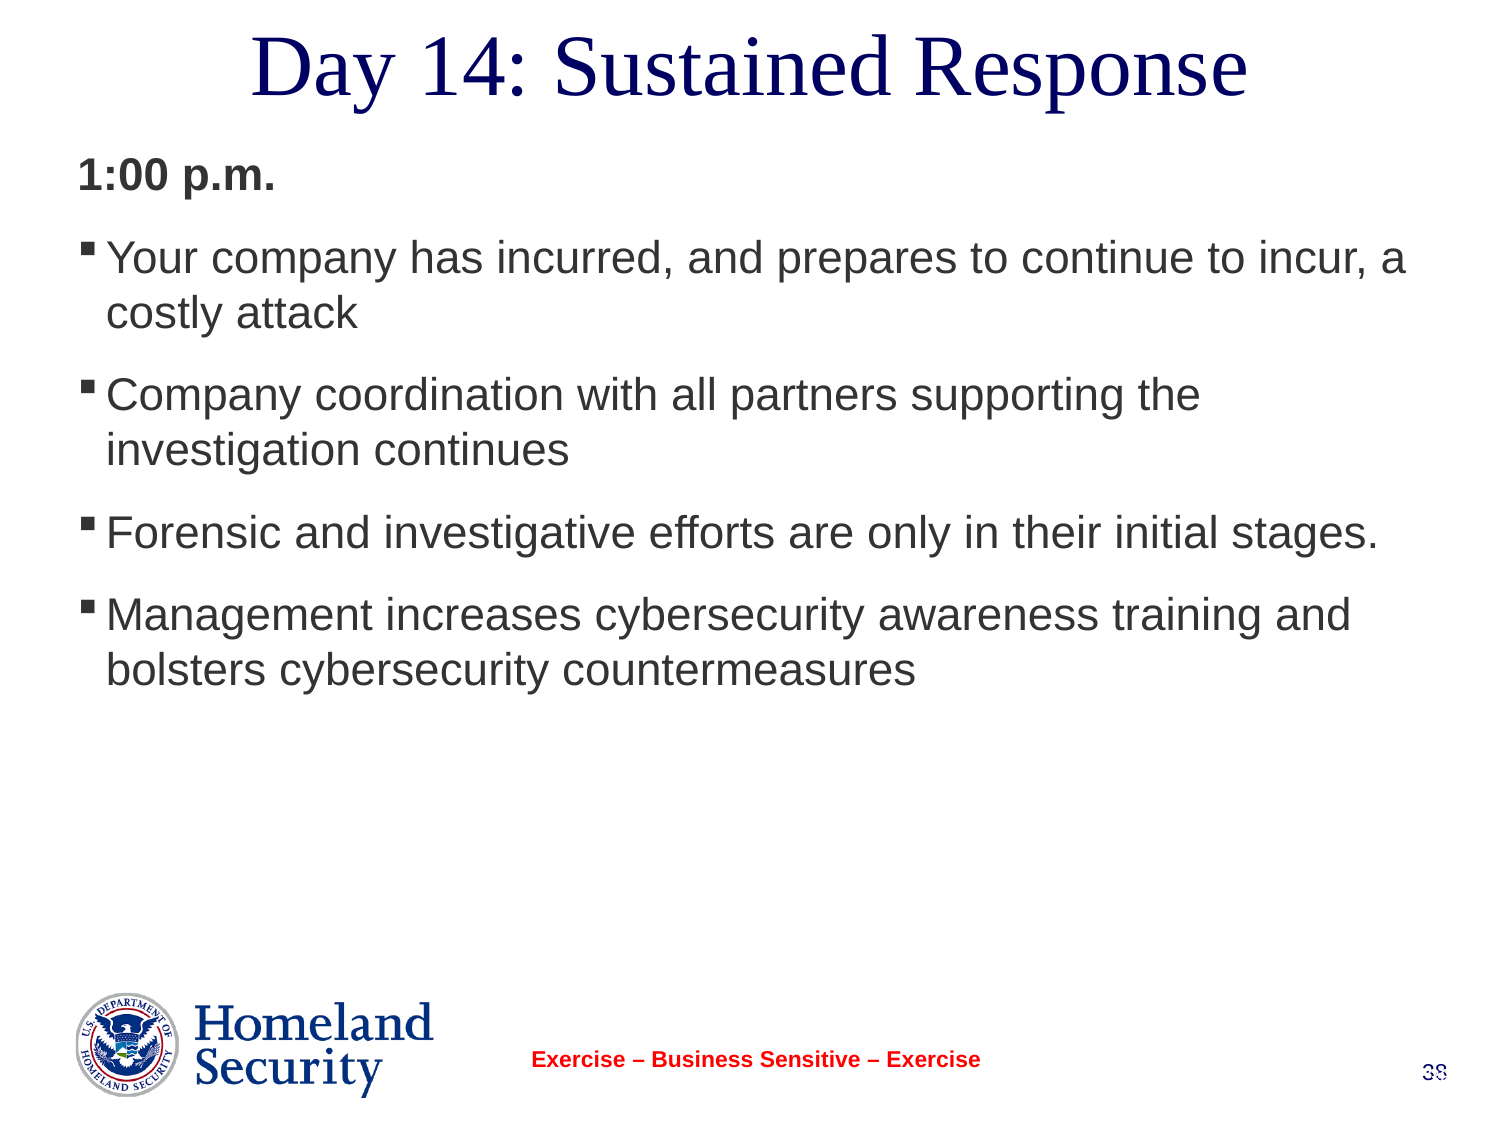

# Day 14: Sustained Response
1:00 p.m.
Your company has incurred, and prepares to continue to incur, a costly attack
Company coordination with all partners supporting the investigation continues
Forensic and investigative efforts are only in their initial stages.
Management increases cybersecurity awareness training and bolsters cybersecurity countermeasures
Exercise – Business Sensitive – Exercise
38